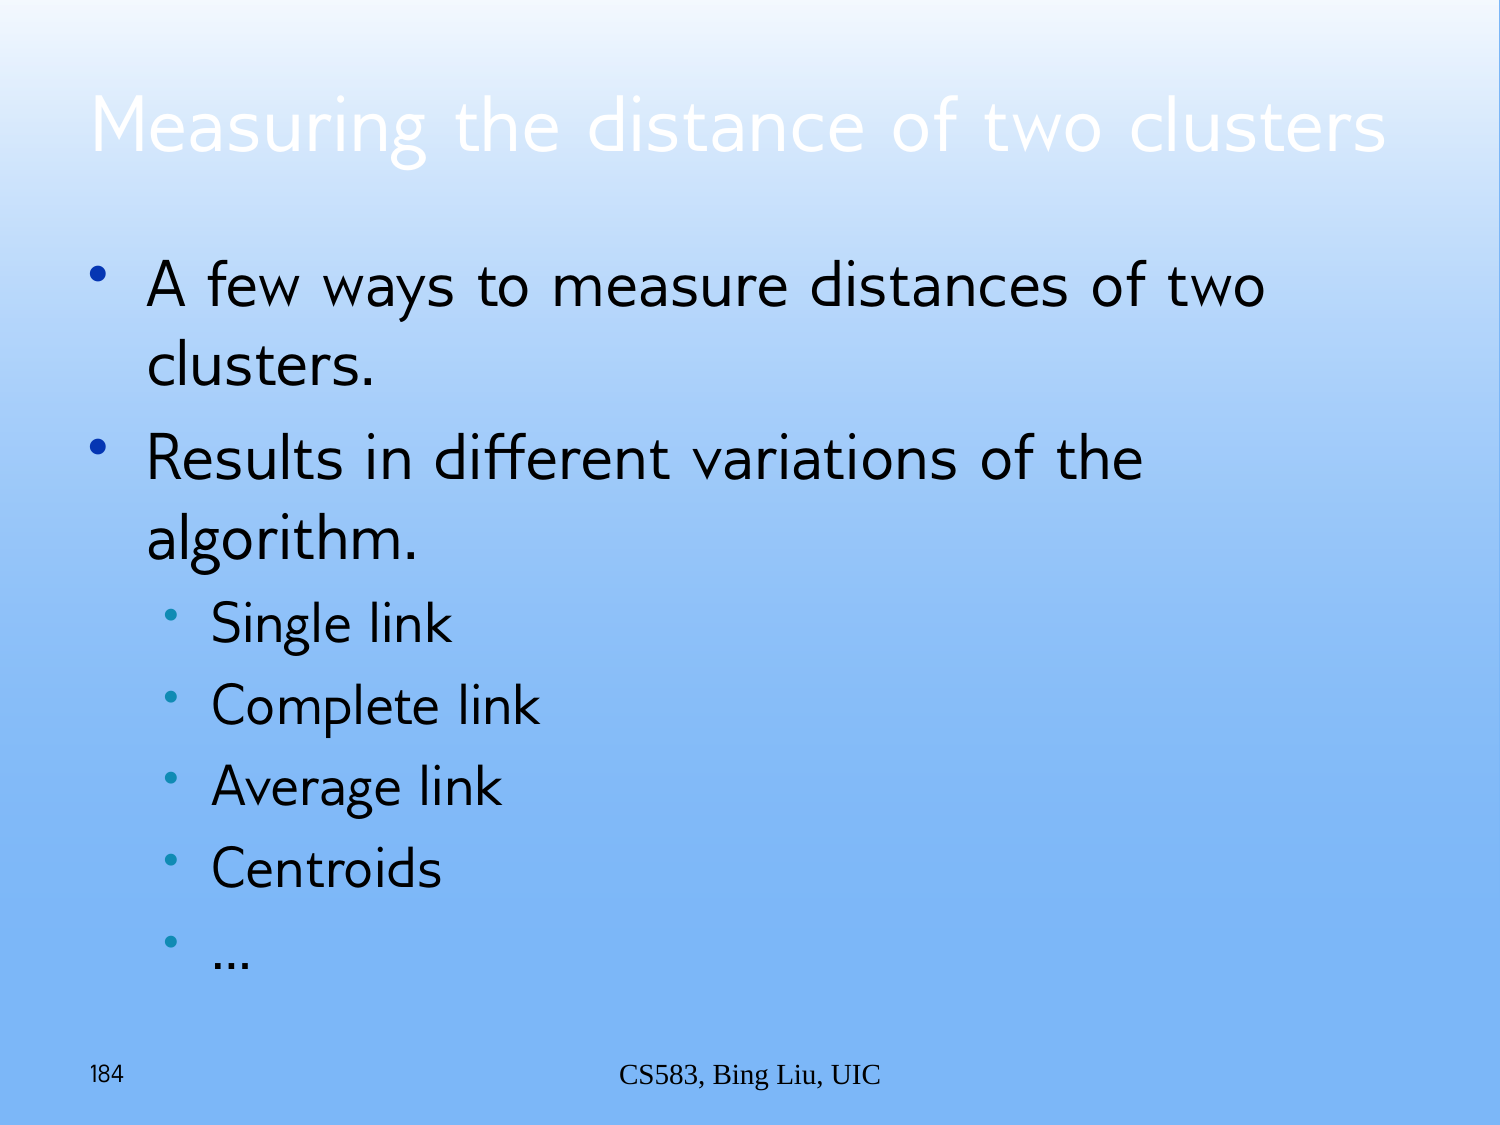

# Measuring the distance of two clusters
A few ways to measure distances of two clusters.
Results in different variations of the algorithm.
Single link
Complete link
Average link
Centroids
…
184
CS583, Bing Liu, UIC